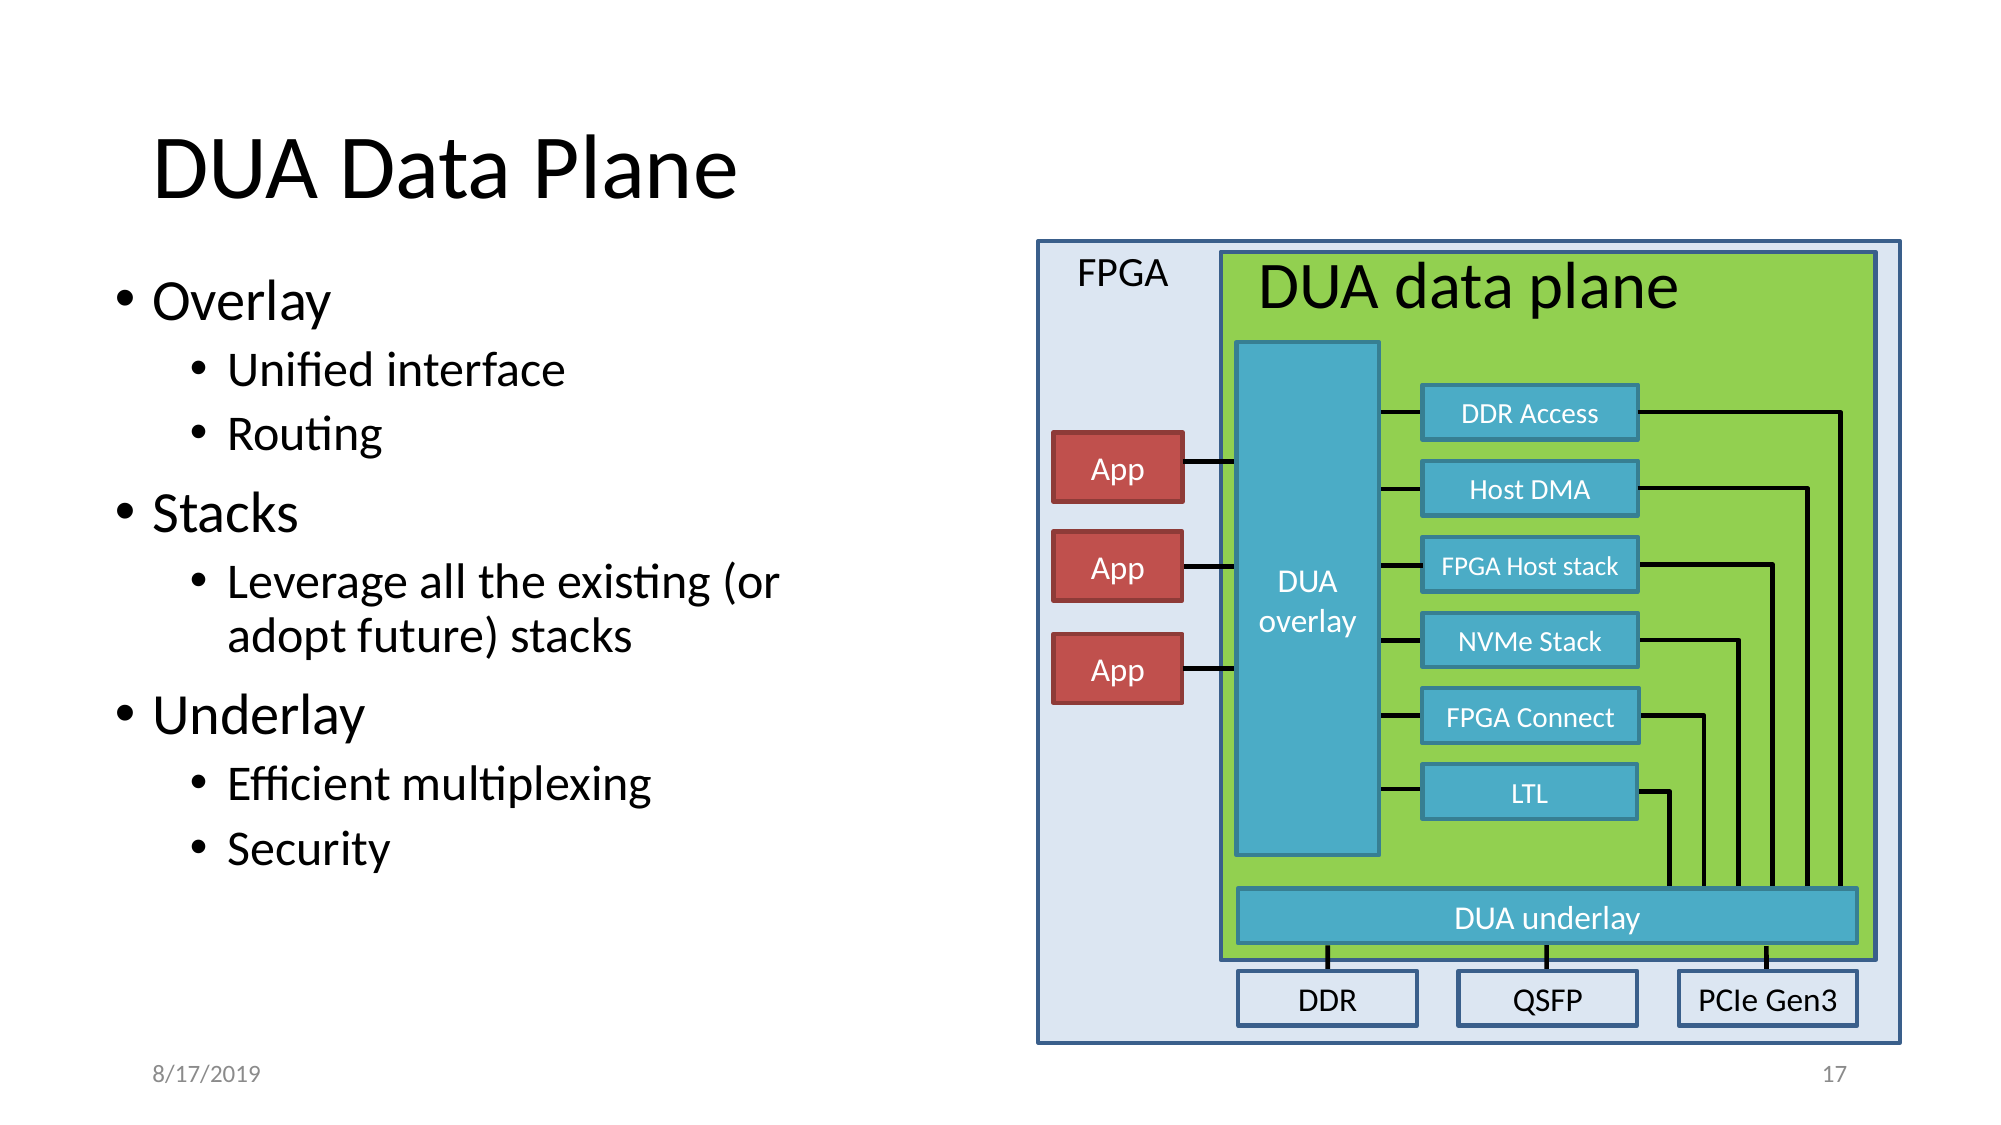

# DUA Data Plane
DUA data plane
FPGA

DUA
overlay
DDR Access
App
Host DMA
App
FPGA Host stack
NVMe Stack
App
FPGA Connect
LTL
DUA underlay
DDR
QSFP
PCIe Gen3
Overlay
Unified interface
Routing
Stacks
Leverage all the existing (or
adopt future) stacks
Underlay
Efficient multiplexing
Security

8/17/2019
17